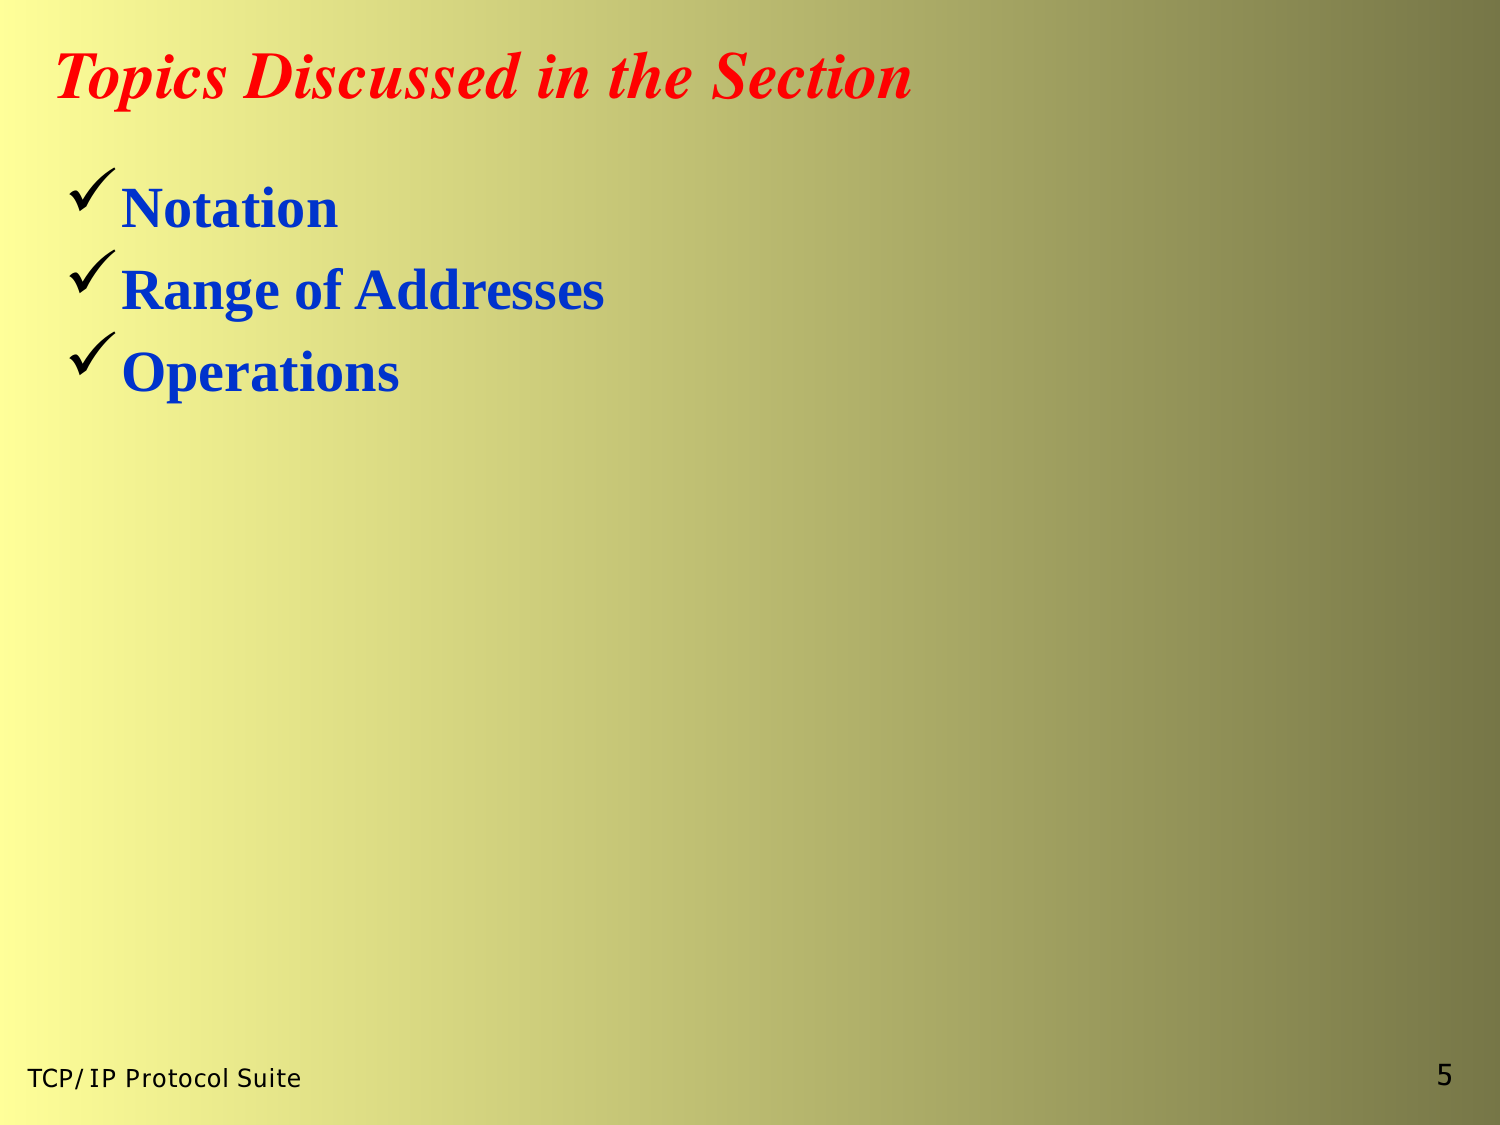

Topics Discussed in the Section
Notation
Range of Addresses
Operations
5
TCP/IP Protocol Suite